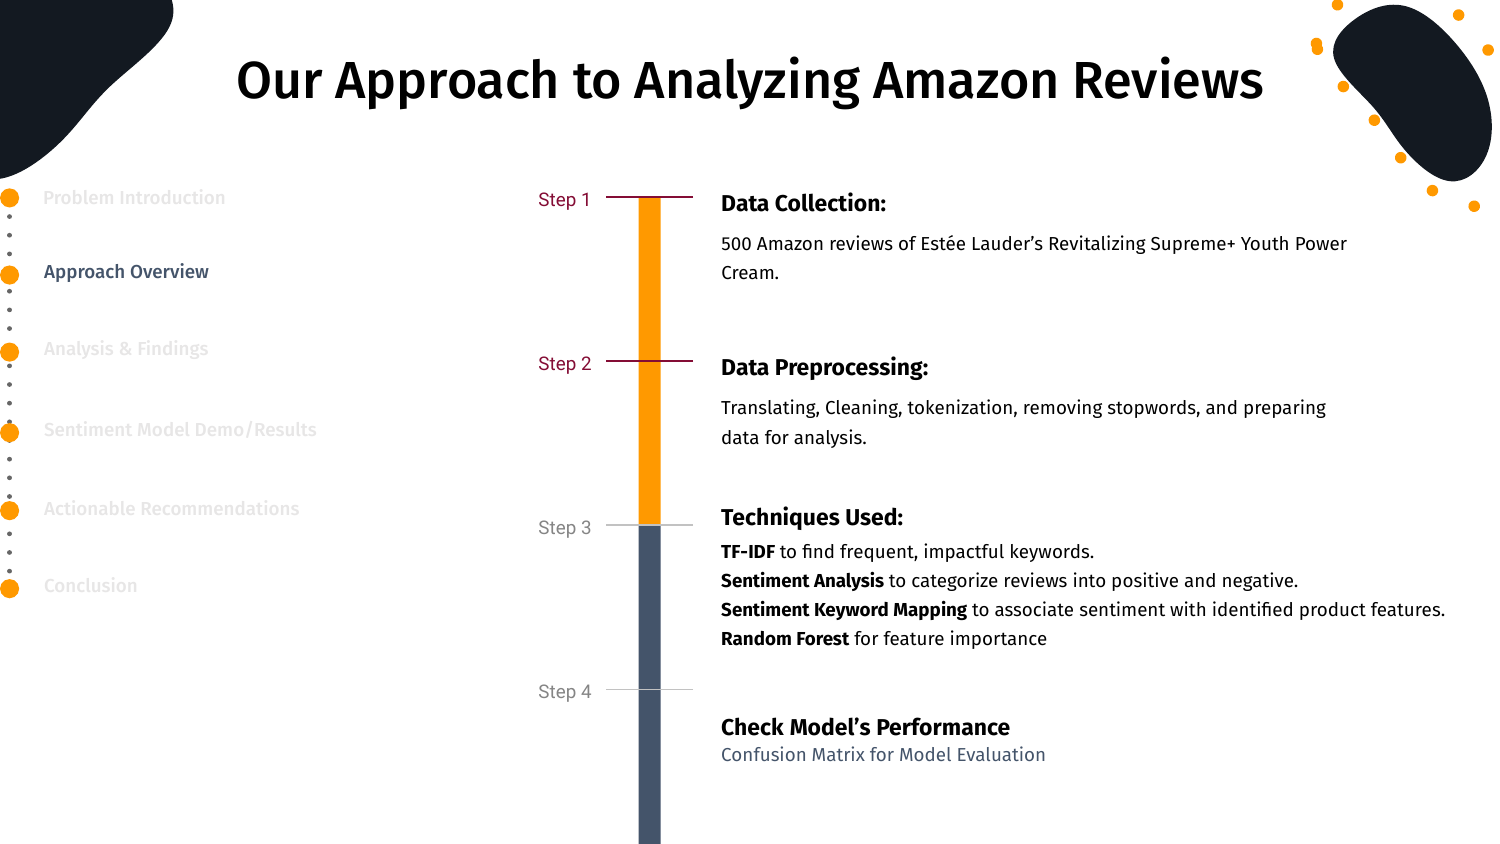

Our Approach to Analyzing Amazon Reviews
Data Collection:
Step 1

500 Amazon reviews of Estée Lauder’s Revitalizing Supreme+ Youth Power Cream.

Problem Introduction

Approach Overview
Analysis & Findings
Data Preprocessing:
Step 2

Translating, Cleaning, tokenization, removing stopwords, and preparing data for analysis.

Sentiment Model Demo/Results
Techniques Used:

Step 3
TF-IDF to find frequent, impactful keywords.
Sentiment Analysis to categorize reviews into positive and negative.
Sentiment Keyword Mapping to associate sentiment with identified product features.
Random Forest for feature importance

Actionable Recommendations

Conclusion
Step 4
Check Model’s Performance

Confusion Matrix for Model Evaluation